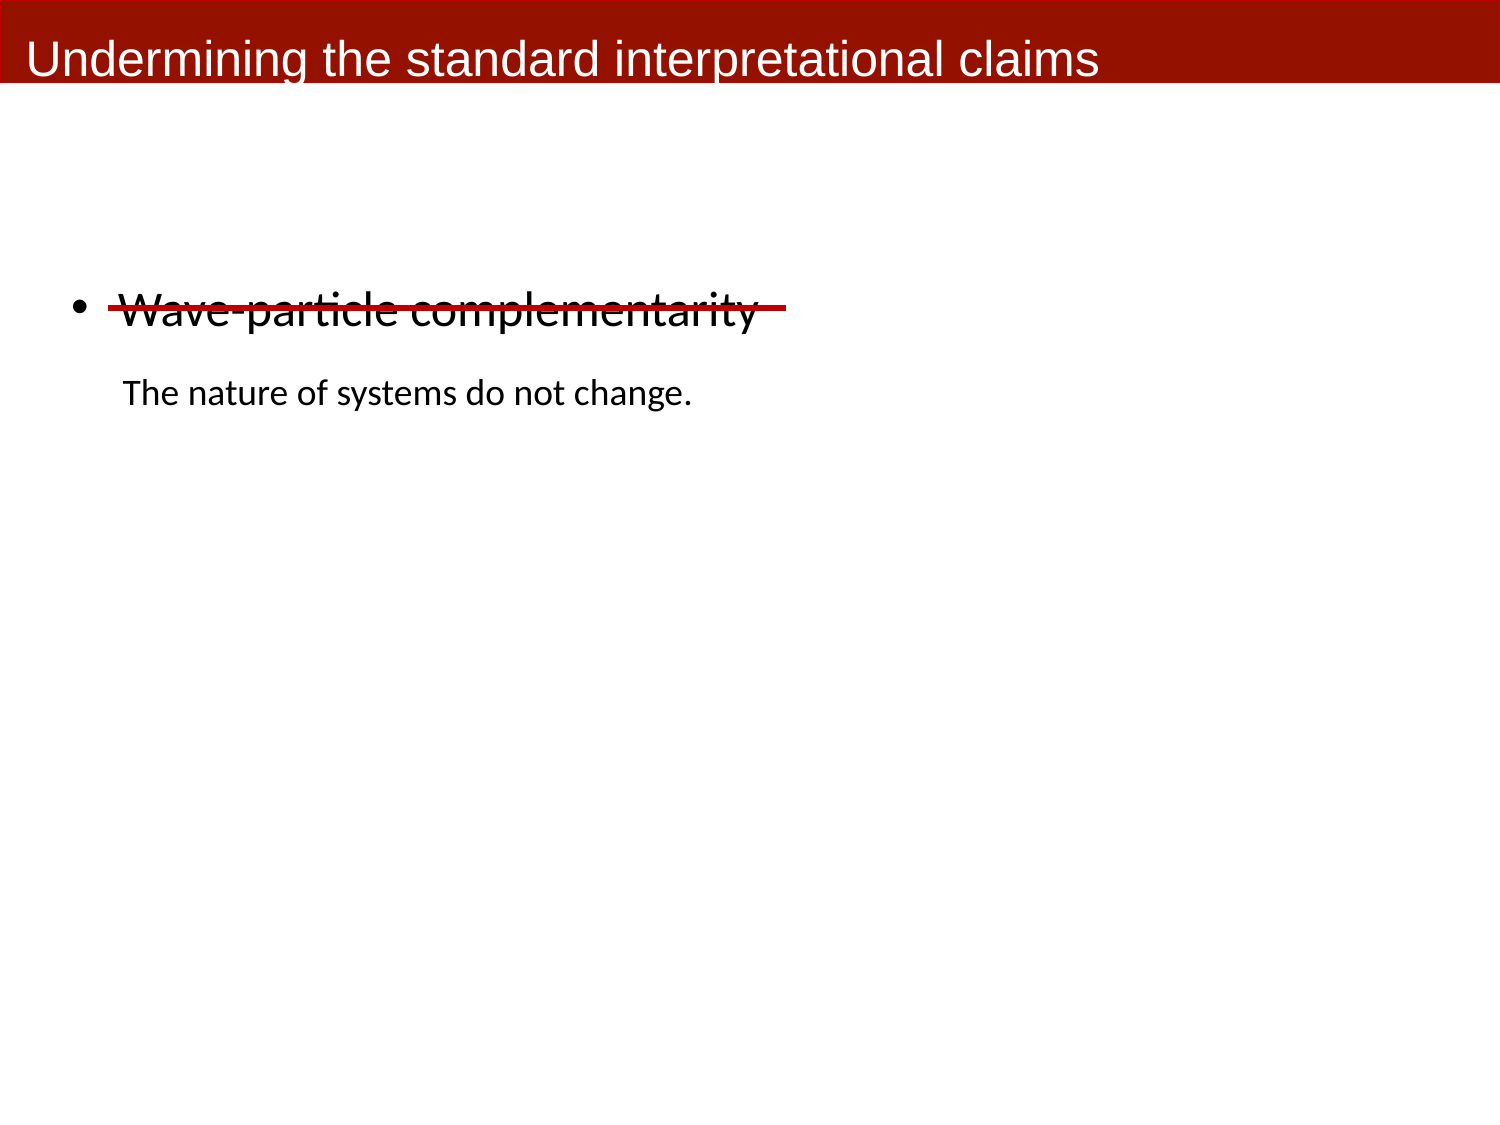

Undermining the standard interpretational claims
Wave-particle complementarity
The nature of systems do not change.